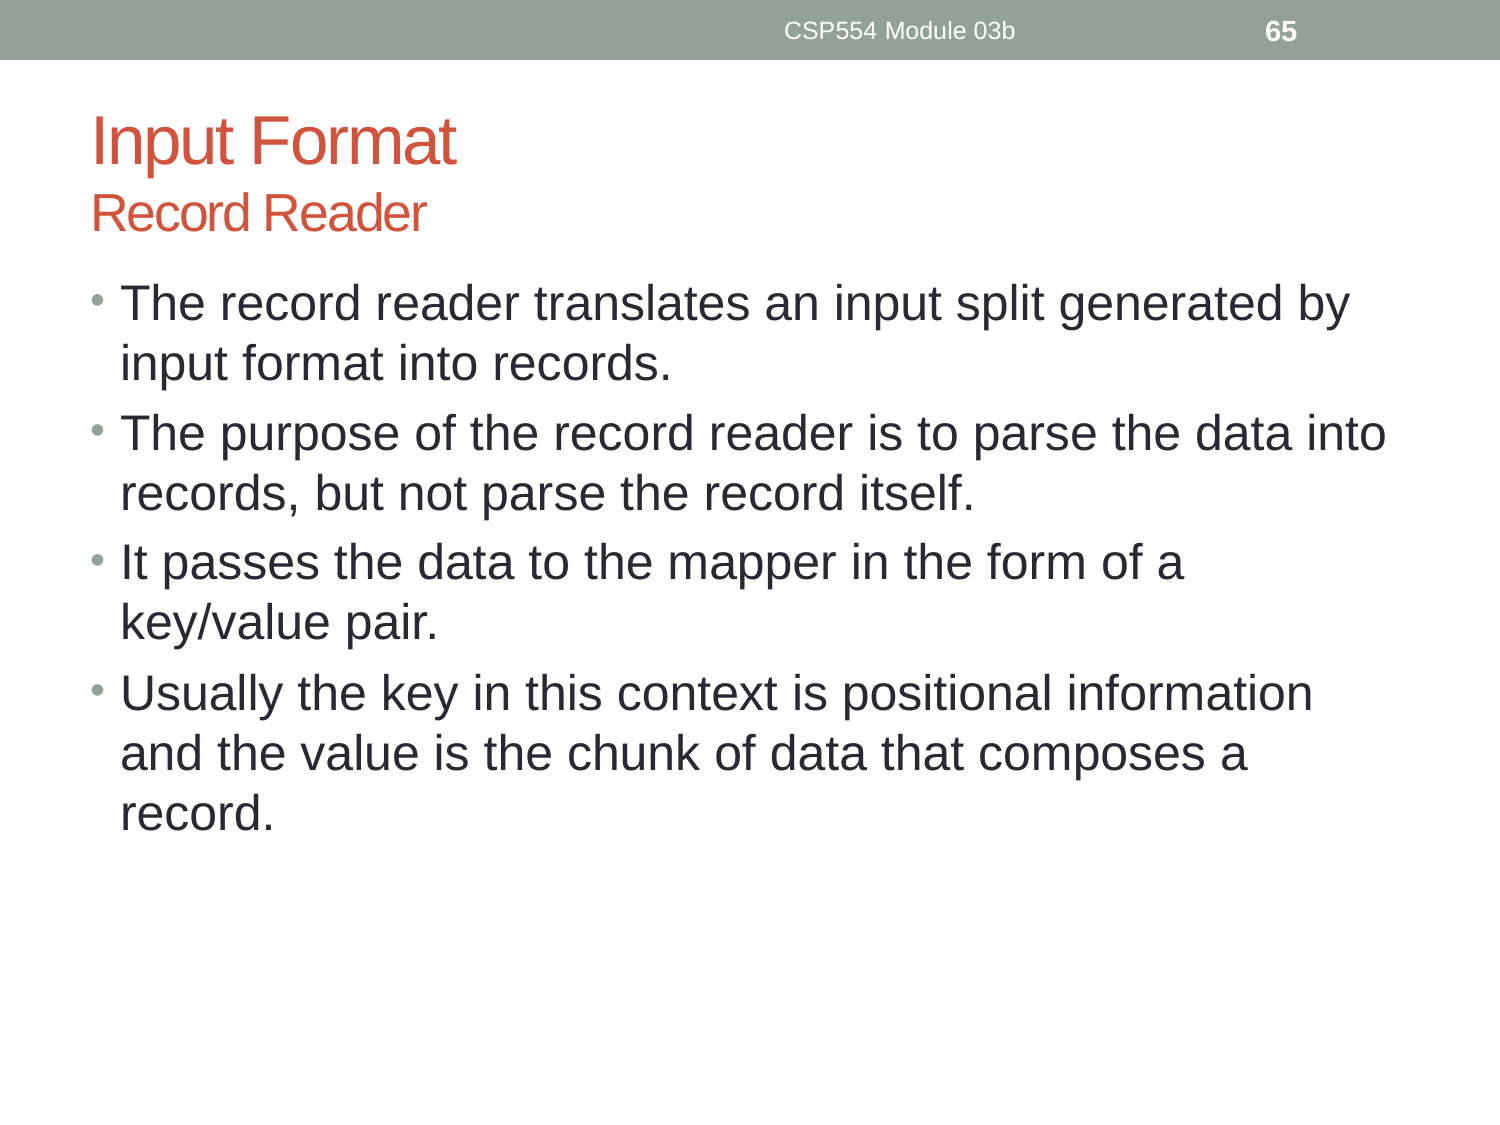

CSP554 Module 03b
65
# Input Format Record Reader
The record reader translates an input split generated by input format into records.
The purpose of the record reader is to parse the data into records, but not parse the record itself.
It passes the data to the mapper in the form of a key/value pair.
Usually the key in this context is positional information and the value is the chunk of data that composes a record.